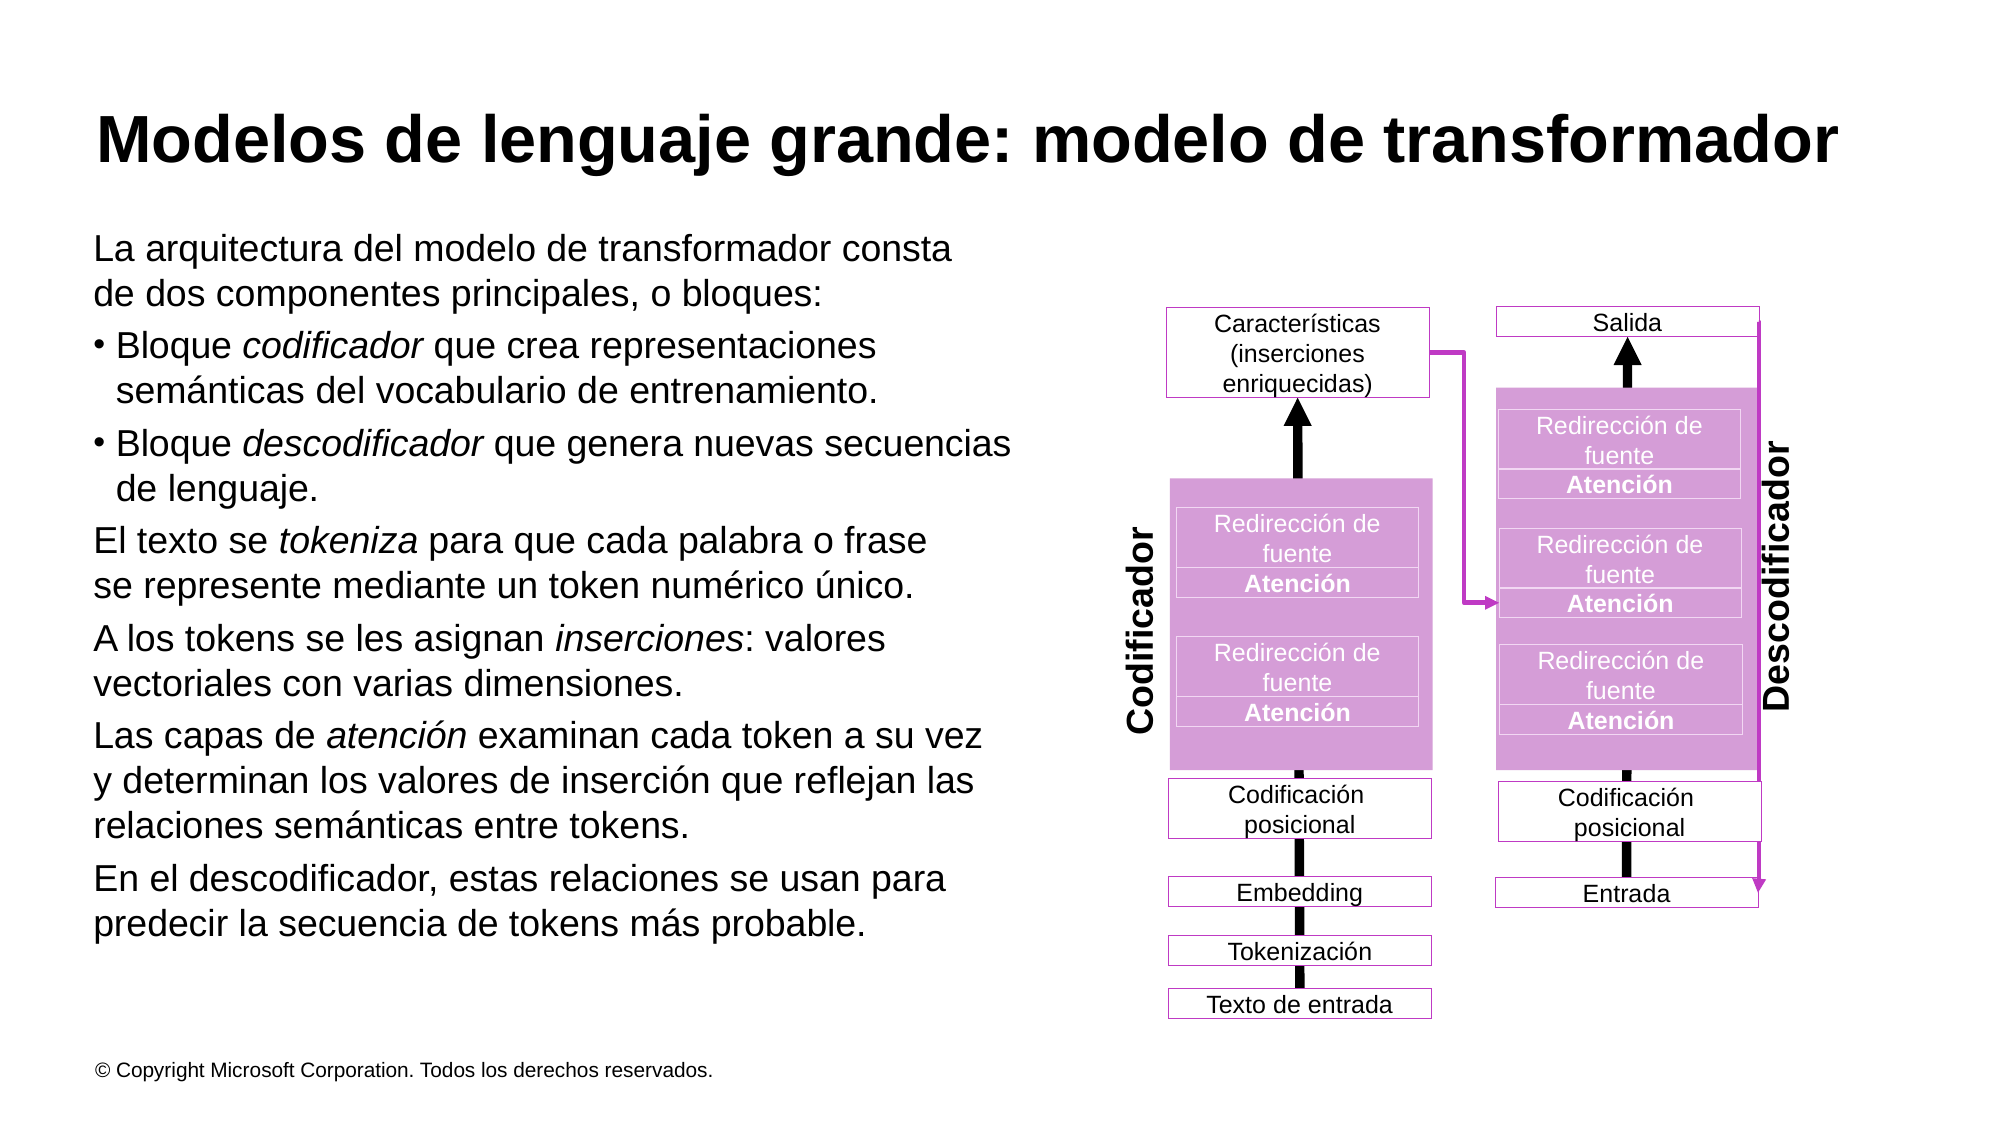

# Modelos de lenguaje grande: modelo de transformador
La arquitectura del modelo de transformador consta
de dos componentes principales, o bloques:
Bloque codificador que crea representaciones semánticas del vocabulario de entrenamiento.
Bloque descodificador que genera nuevas secuencias
de lenguaje.
El texto se tokeniza para que cada palabra o frase
se represente mediante un token numérico único.
A los tokens se les asignan inserciones: valores vectoriales con varias dimensiones.
Las capas de atención examinan cada token a su vez
y determinan los valores de inserción que reflejan las relaciones semánticas entre tokens.
En el descodificador, estas relaciones se usan para
predecir la secuencia de tokens más probable.
Salida
Características (inserciones enriquecidas)

Redirección de fuente
Atención

Redirección de fuente
Redirección de fuente
Descodificador
Atención
Atención
Codificador
Redirección de fuente
Redirección de fuente
Atención
Atención
Codificación
posicional
Codificación
posicional
Embedding
Entrada
Tokenización
Texto de entrada